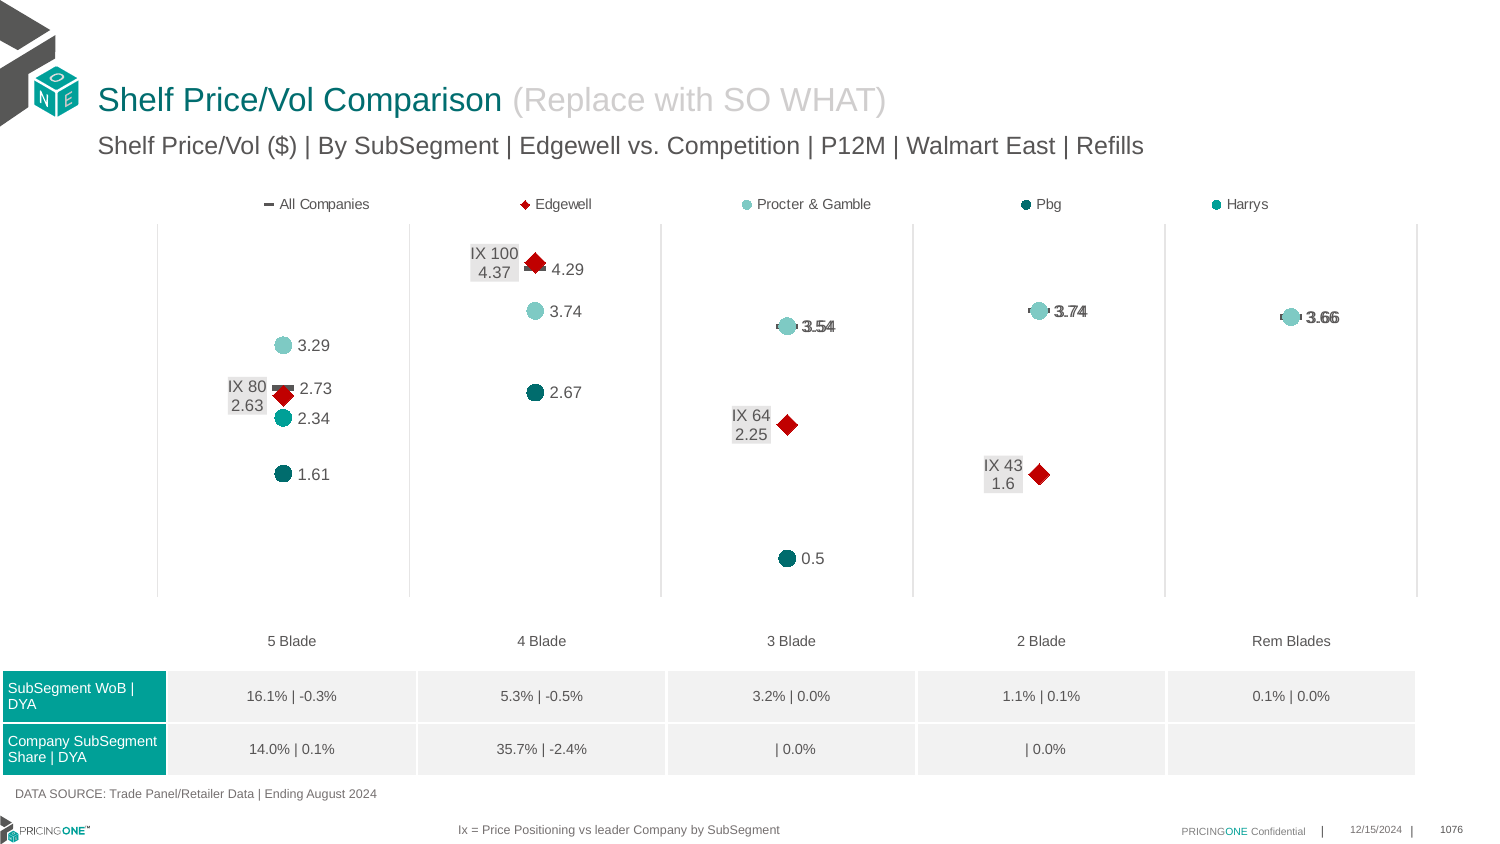

# Shelf Price/Vol Comparison (Replace with SO WHAT)
Shelf Price/Vol ($) | By SubSegment | Edgewell vs. Competition | P12M | Walmart East | Refills

### Chart

| Category | All Companies | Edgewell | Procter & Gamble | Pbg | Harrys |
|---|---|---|---|---|---|
| IX 80 | 2.73 | 2.63 | 3.29 | 1.61 | 2.34 |
| IX 100 | 4.29 | 4.37 | 3.74 | 2.67 | None |
| IX 64 | 3.54 | 2.25 | 3.54 | 0.5 | None |
| IX 43 | 3.74 | 1.6 | 3.74 | None | None |
| None | 3.66 | None | 3.66 | None | None |
|  | 5 Blade | 4 Blade | 3 Blade | 2 Blade | Rem Blades |
| --- | --- | --- | --- | --- | --- |
| SubSegment WoB | DYA | 16.1% | -0.3% | 5.3% | -0.5% | 3.2% | 0.0% | 1.1% | 0.1% | 0.1% | 0.0% |
| Company SubSegment Share | DYA | 14.0% | 0.1% | 35.7% | -2.4% | | 0.0% | | 0.0% |  |
DATA SOURCE: Trade Panel/Retailer Data | Ending August 2024
Ix = Price Positioning vs leader Company by SubSegment
12/15/2024
1076